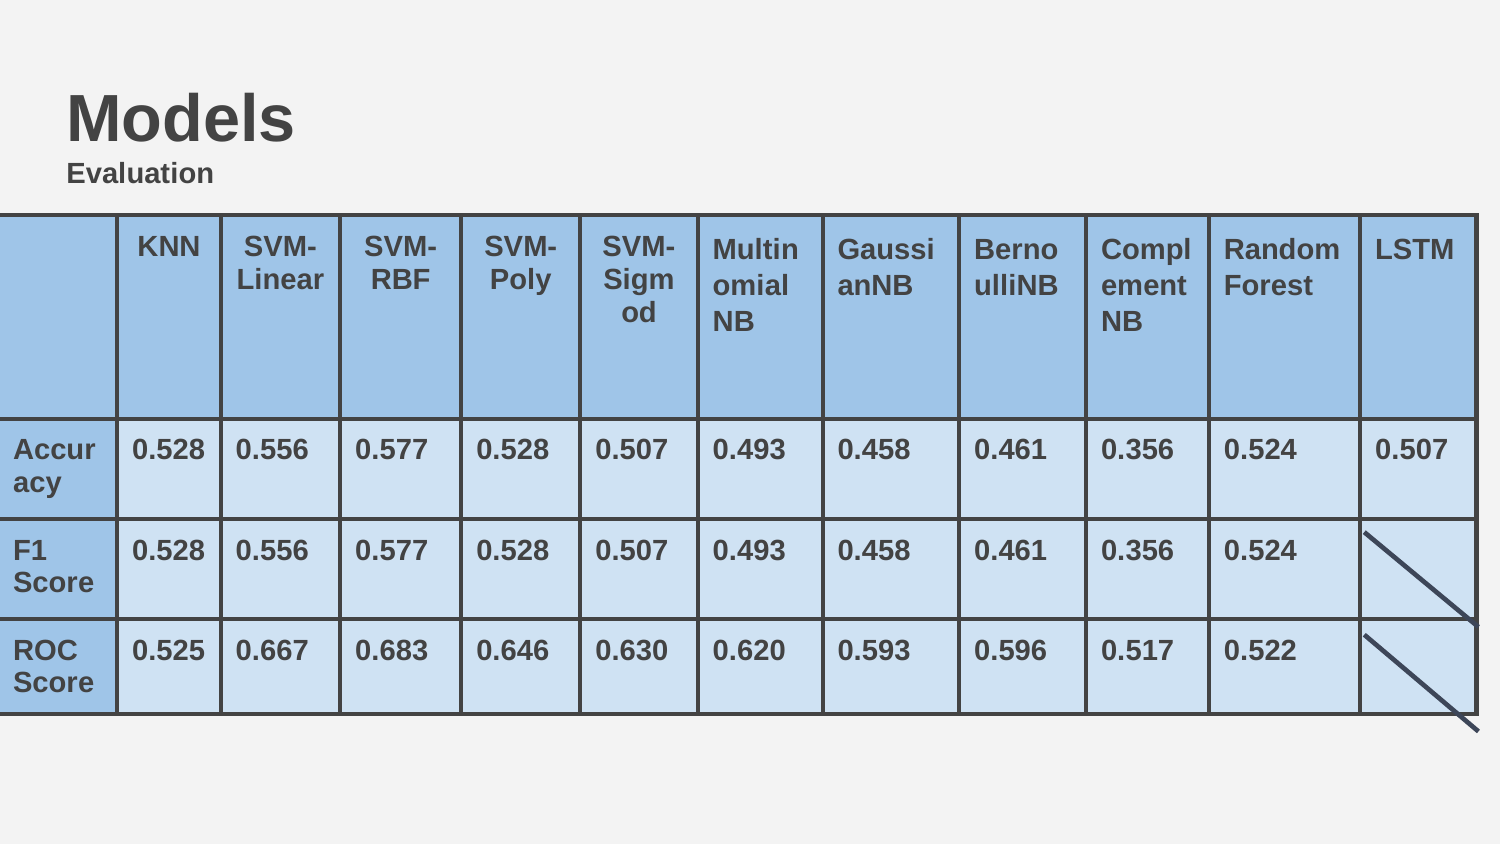

# Models
Evaluation
|  | KNN | SVM-Linear | SVM-RBF | SVM-Poly | SVM-Sigmod | MultinomialNB | GaussianNB | BernoulliNB | ComplementNB | Random Forest | LSTM |
| --- | --- | --- | --- | --- | --- | --- | --- | --- | --- | --- | --- |
| Accuracy | 0.528 | 0.556 | 0.577 | 0.528 | 0.507 | 0.493 | 0.458 | 0.461 | 0.356 | 0.524 | 0.507 |
| F1 Score | 0.528 | 0.556 | 0.577 | 0.528 | 0.507 | 0.493 | 0.458 | 0.461 | 0.356 | 0.524 |  |
| ROC Score | 0.525 | 0.667 | 0.683 | 0.646 | 0.630 | 0.620 | 0.593 | 0.596 | 0.517 | 0.522 |  |